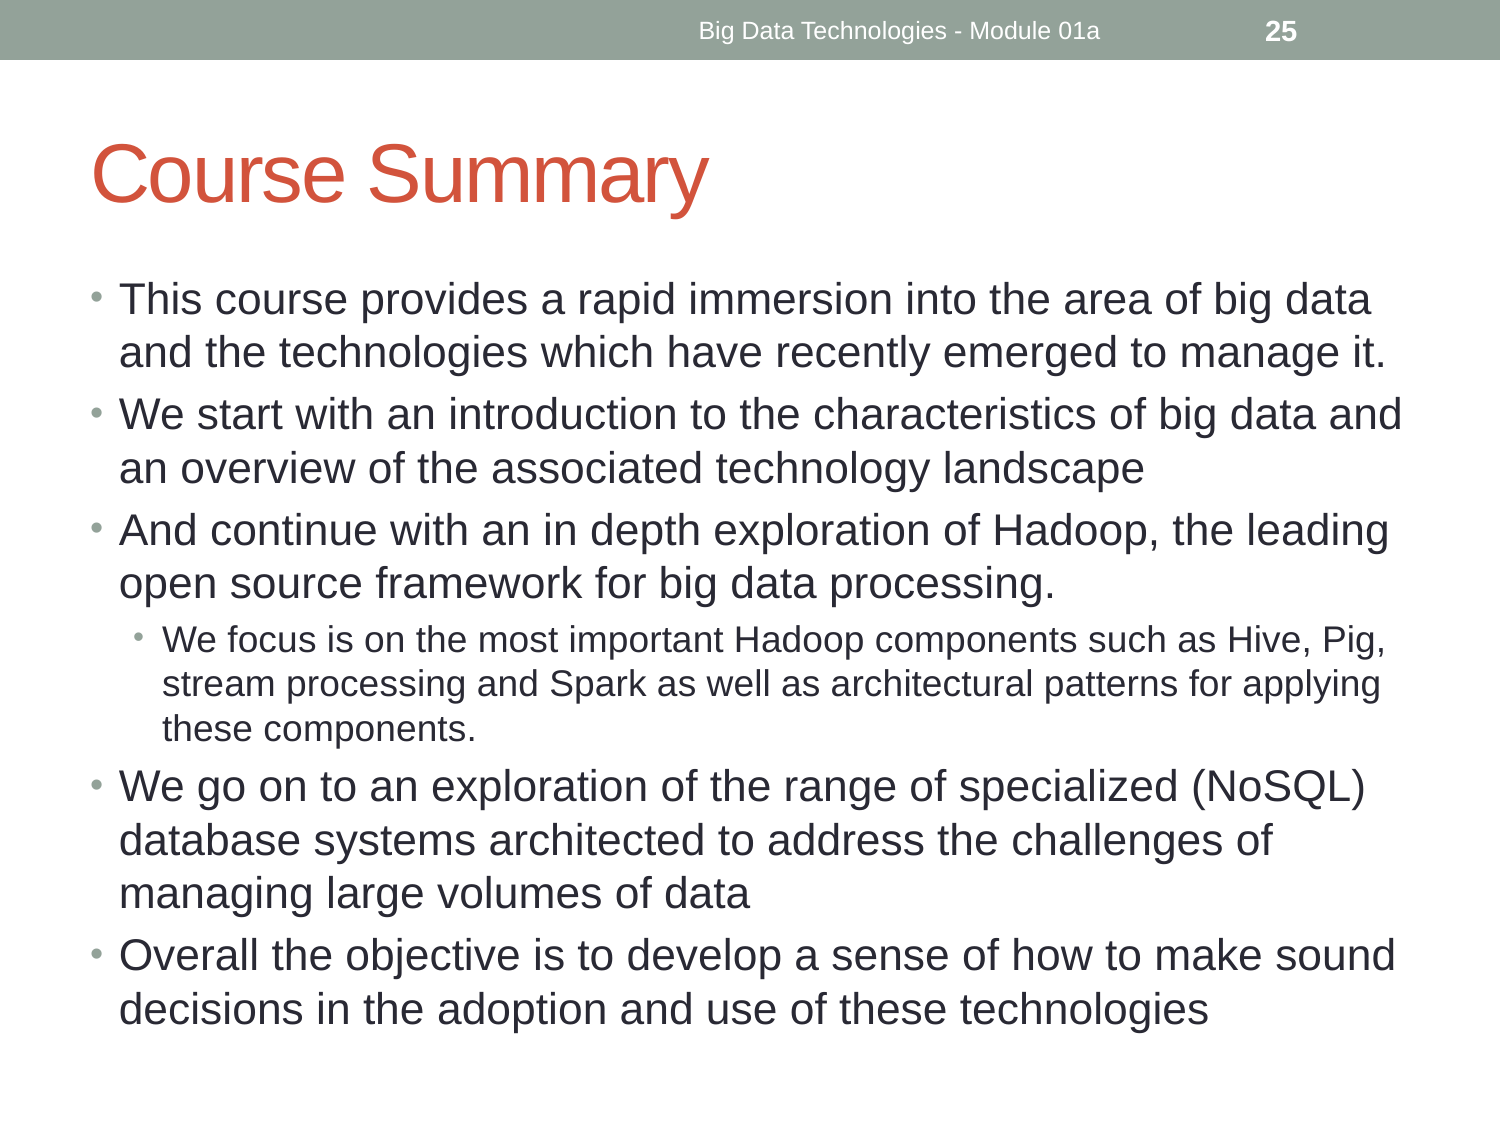

Big Data Technologies - Module 01a
25
# Course Summary
This course provides a rapid immersion into the area of big data and the technologies which have recently emerged to manage it.
We start with an introduction to the characteristics of big data and an overview of the associated technology landscape
And continue with an in depth exploration of Hadoop, the leading open source framework for big data processing.
We focus is on the most important Hadoop components such as Hive, Pig, stream processing and Spark as well as architectural patterns for applying these components.
We go on to an exploration of the range of specialized (NoSQL) database systems architected to address the challenges of managing large volumes of data
Overall the objective is to develop a sense of how to make sound decisions in the adoption and use of these technologies